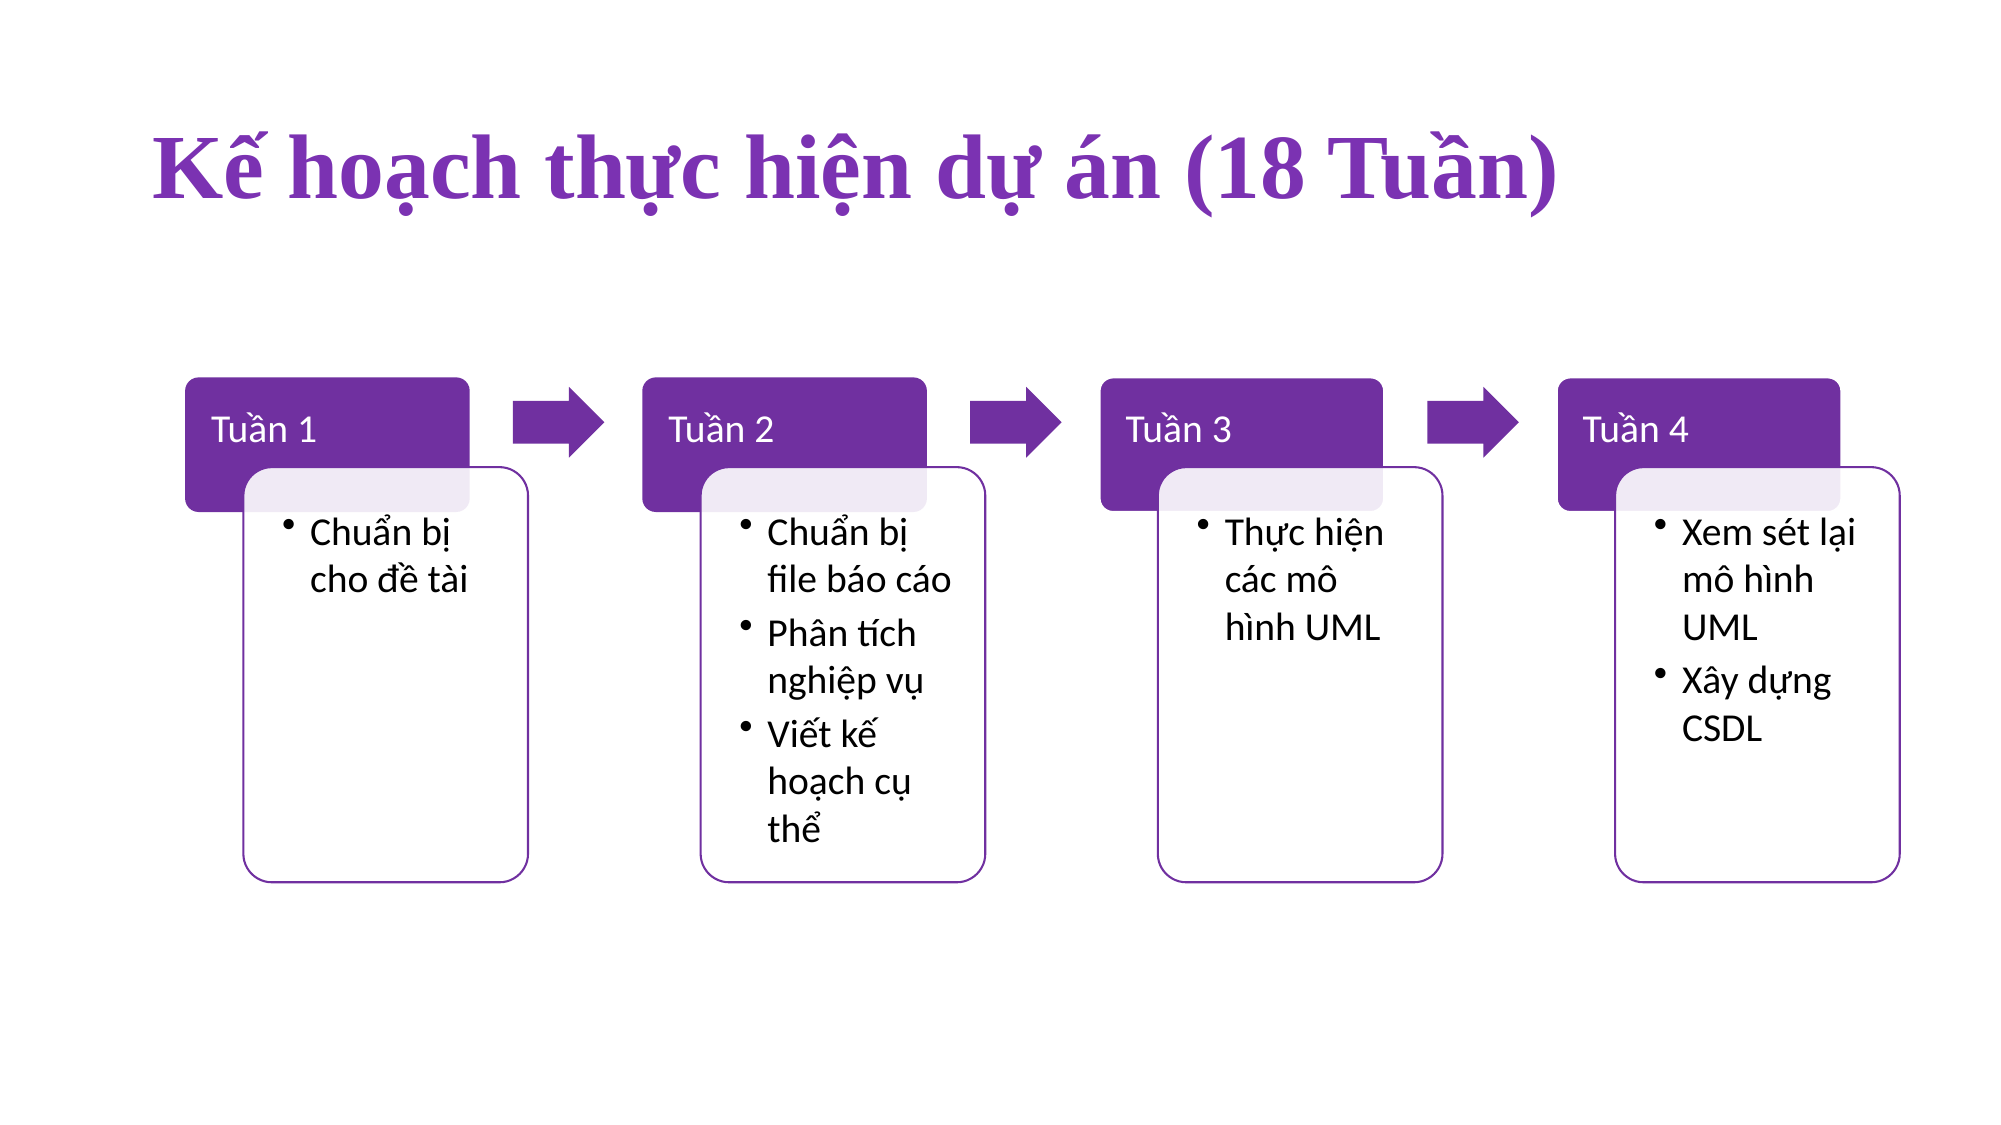

# Kế hoạch thực hiện dự án (18 Tuần)
Tuần 1
Chuẩn bị cho đề tài

Tuần 2
Chuẩn bị file báo cáo
Phân tích nghiệp vụ
Viết kế hoạch cụ thể

Tuần 3
Thực hiện các mô hình UML

Tuần 4
Xem sét lại mô hình UML
Xây dựng CSDL